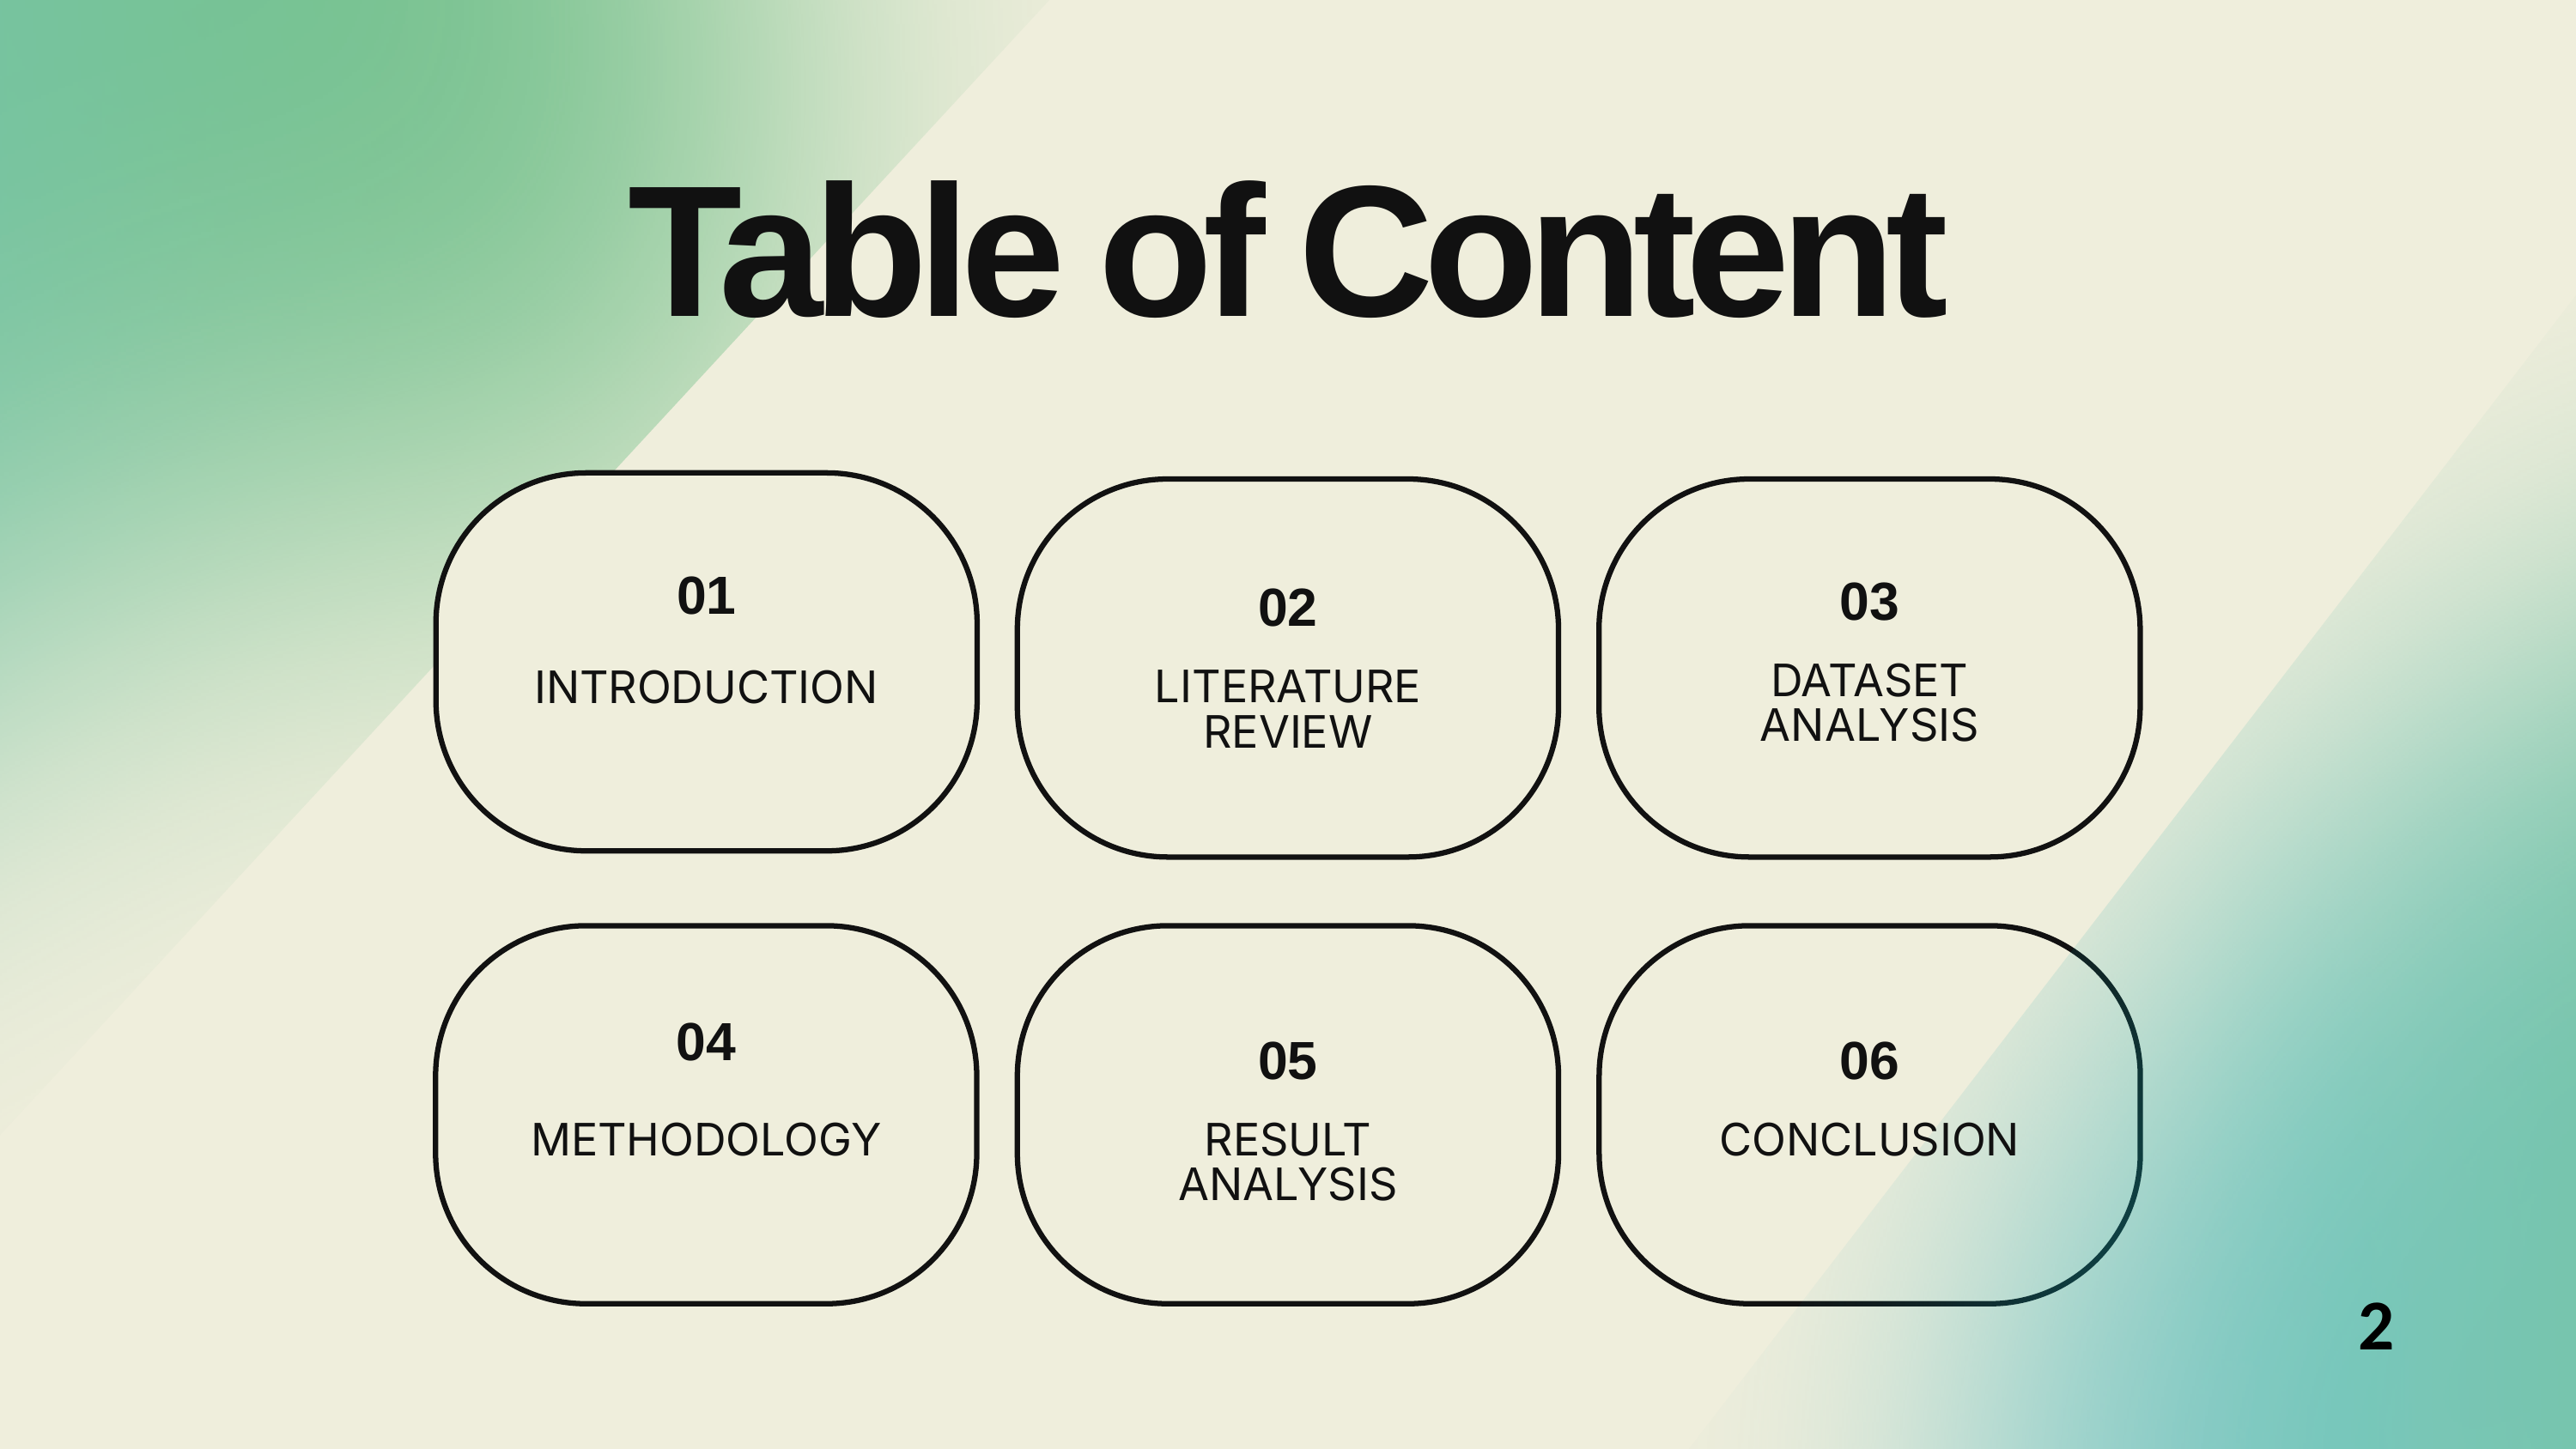

Table of Content

01
03
02
DATASET ANALYSIS
LITERATURE REVIEW
INTRODUCTION

04
05
06
METHODOLOGY
RESULT ANALYSIS
CONCLUSION
2